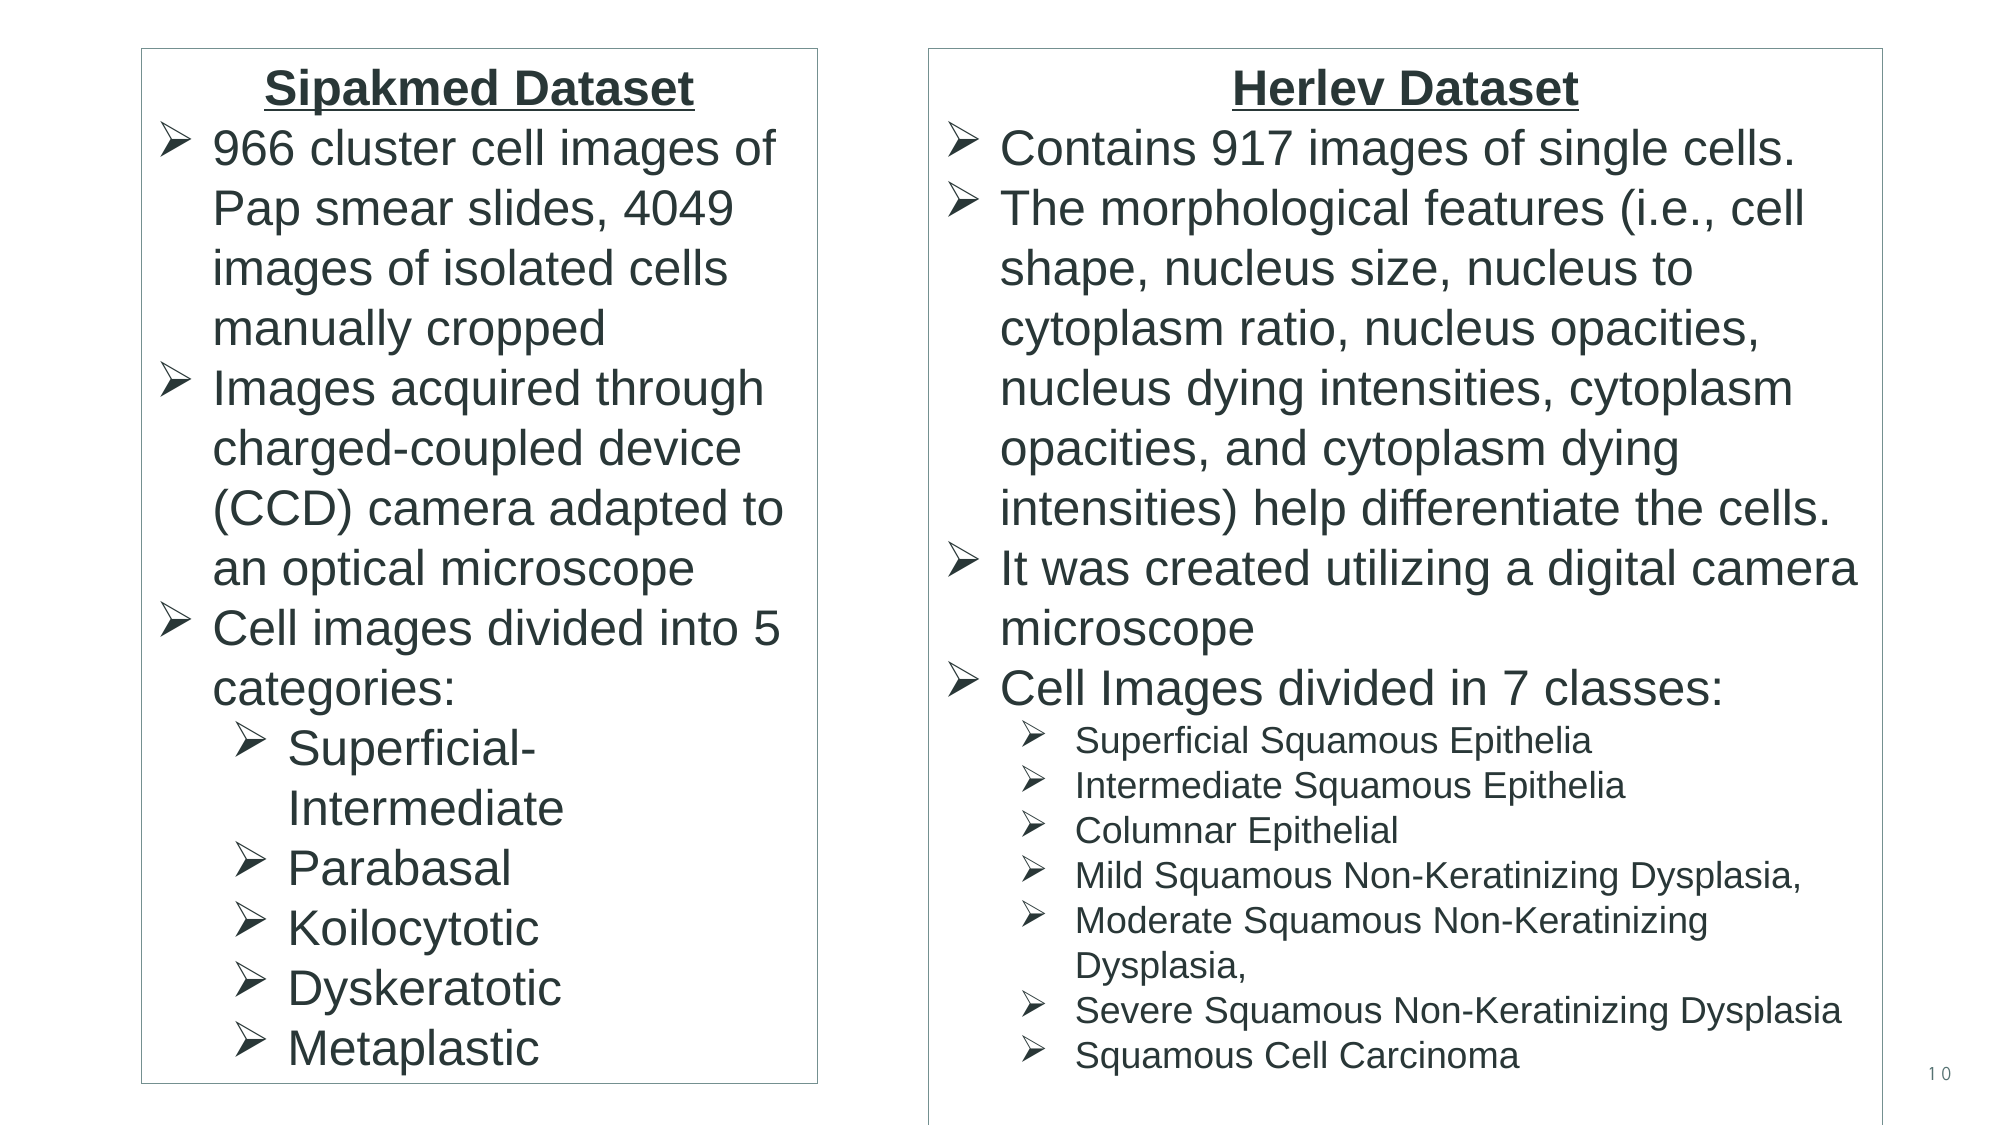

Sipakmed Dataset
966 cluster cell images of Pap smear slides, 4049 images of isolated cells manually cropped
Images acquired through charged-coupled device (CCD) camera adapted to an optical microscope
Cell images divided into 5 categories:
Superficial-Intermediate
Parabasal
Koilocytotic
Dyskeratotic
Metaplastic
Herlev Dataset
Contains 917 images of single cells.
The morphological features (i.e., cell shape, nucleus size, nucleus to cytoplasm ratio, nucleus opacities, nucleus dying intensities, cytoplasm opacities, and cytoplasm dying intensities) help differentiate the cells.
It was created utilizing a digital camera microscope
Cell Images divided in 7 classes:
Superficial Squamous Epithelia
Intermediate Squamous Epithelia
Columnar Epithelial
Mild Squamous Non-Keratinizing Dysplasia,
Moderate Squamous Non-Keratinizing Dysplasia,
Severe Squamous Non-Keratinizing Dysplasia
Squamous Cell Carcinoma

#
10